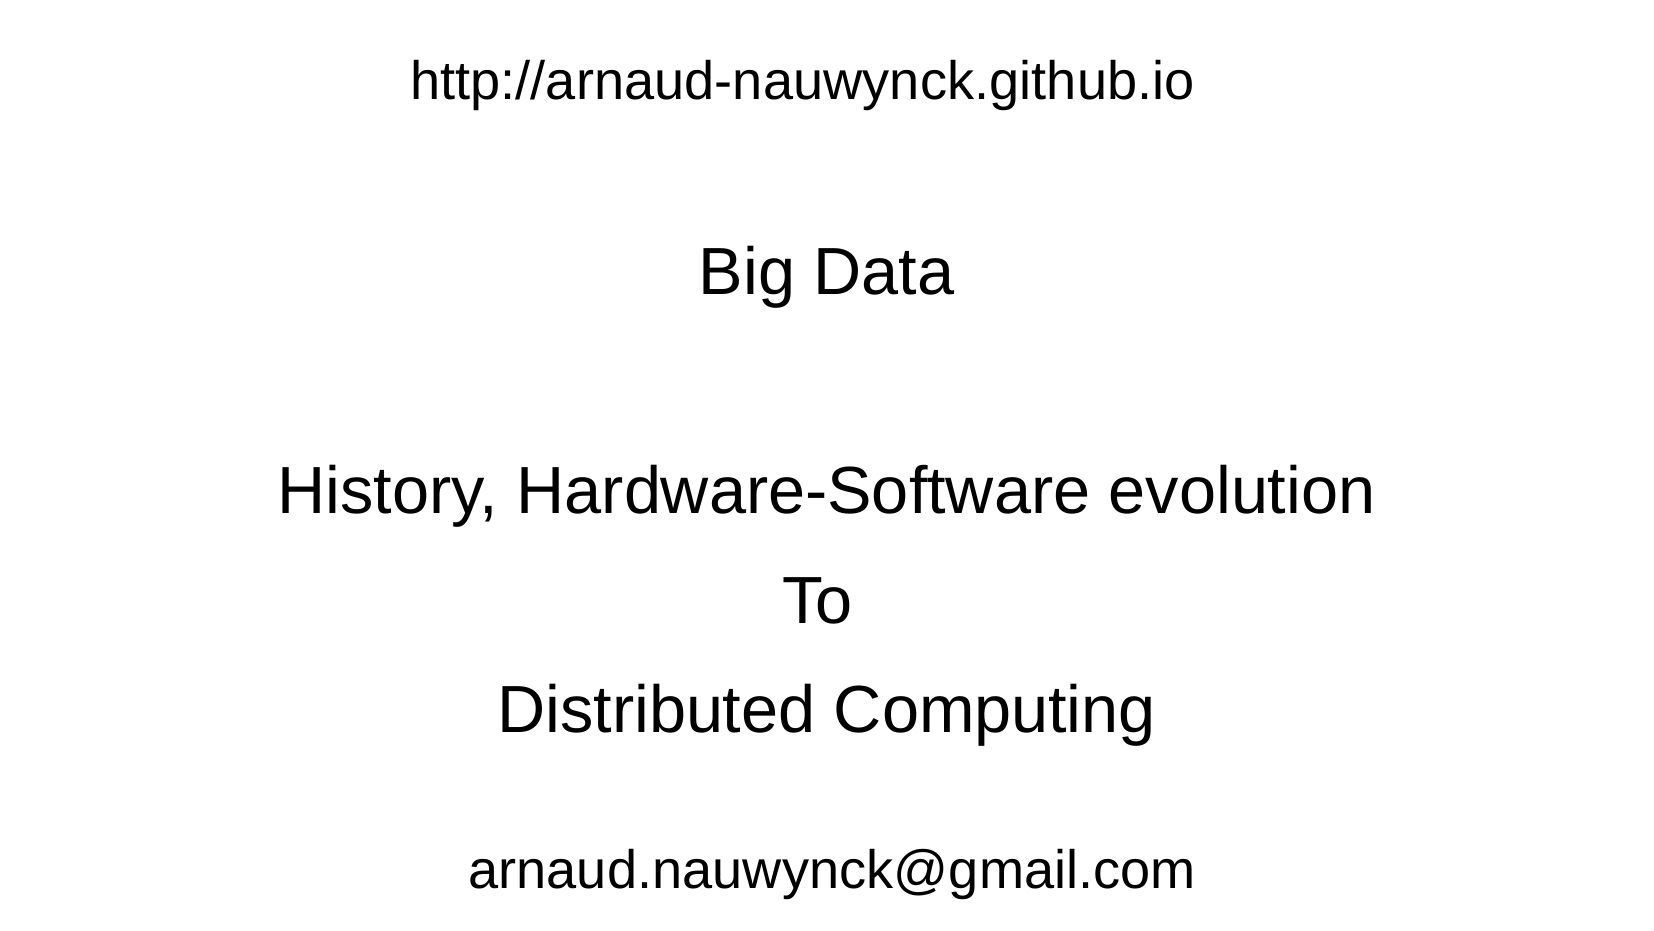

Big Data

History, Hardware-Software evolution
To
Distributed Computing
http://arnaud-nauwynck.github.io
arnaud.nauwynck@gmail.com